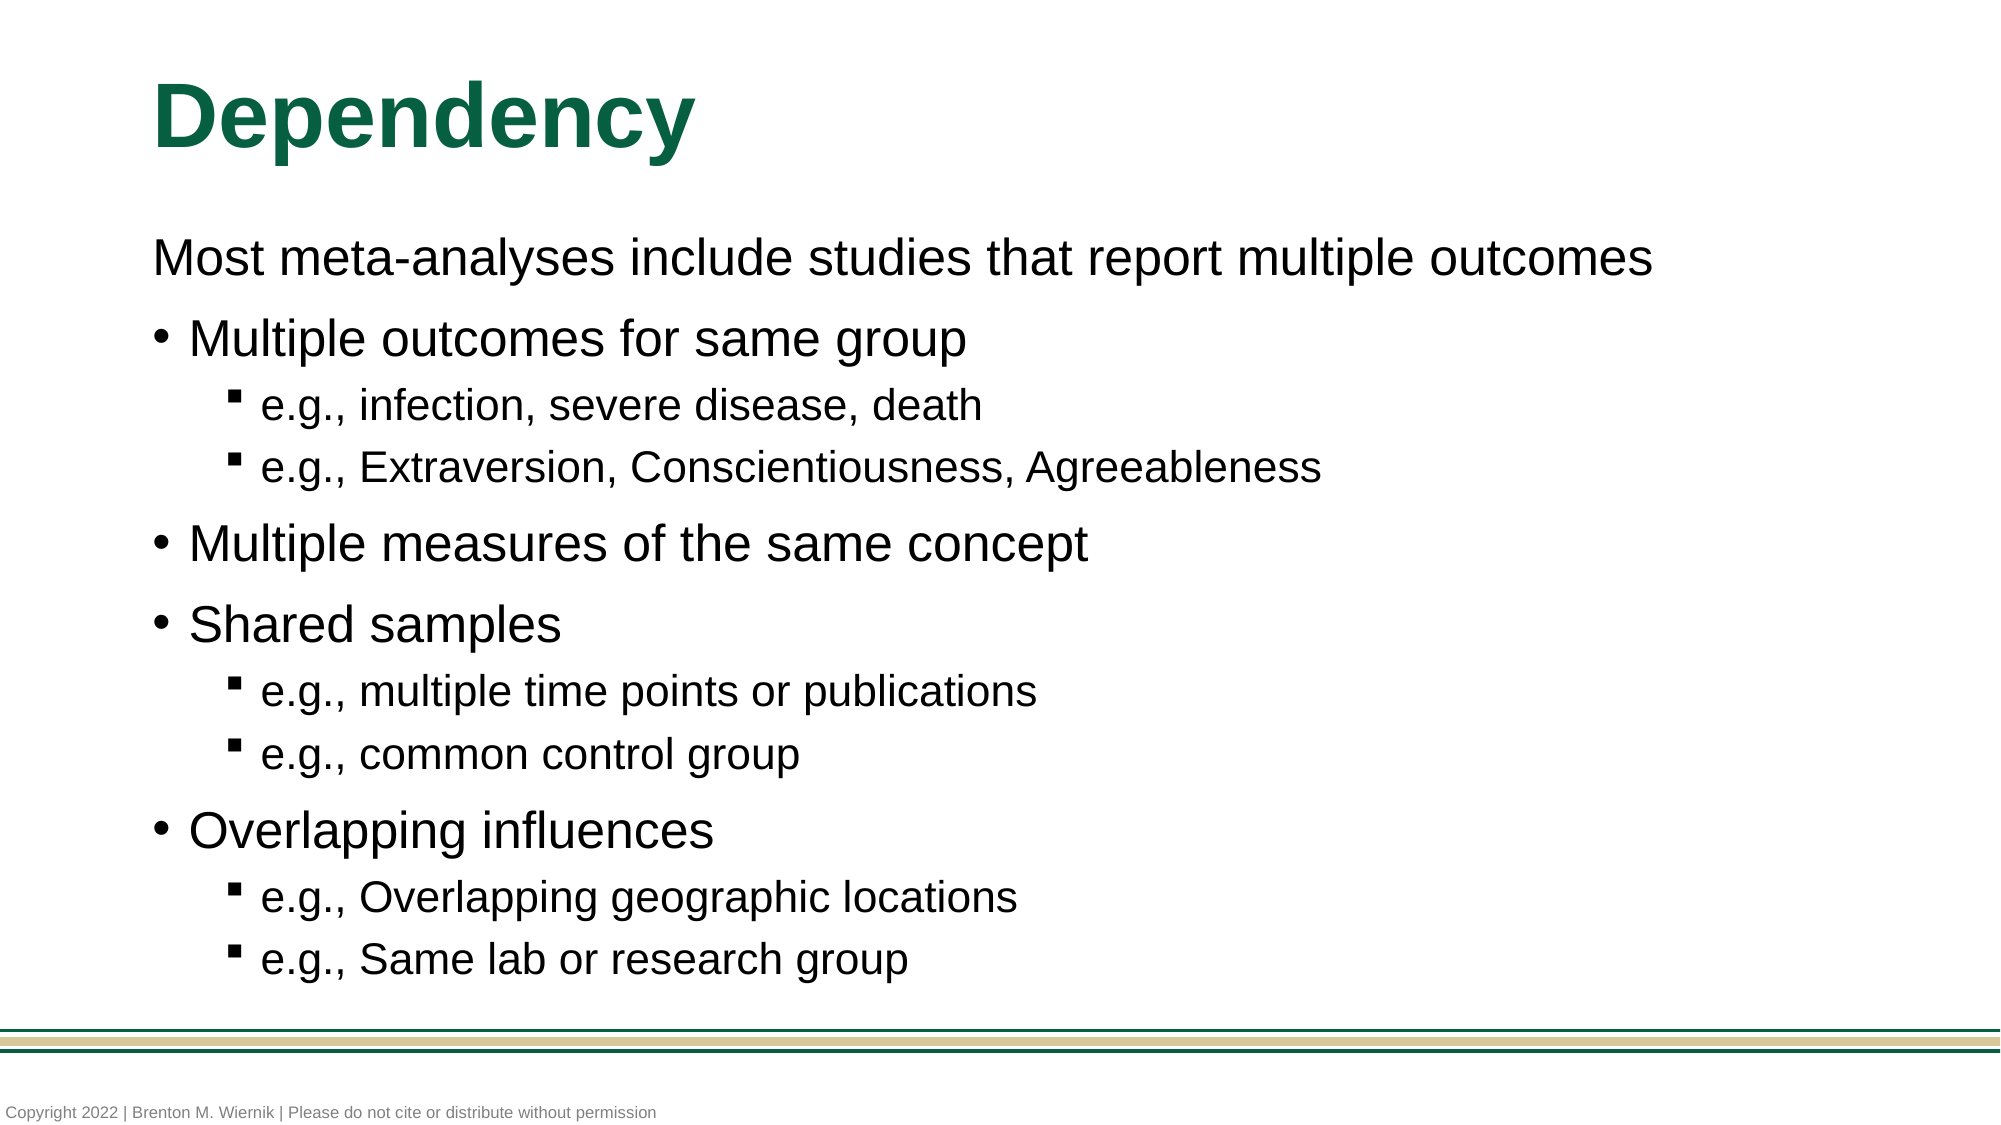

# Dependency
Most meta-analyses include studies that report multiple outcomes
Multiple outcomes for same group
e.g., infection, severe disease, death
e.g., Extraversion, Conscientiousness, Agreeableness
Multiple measures of the same concept
Shared samples
e.g., multiple time points or publications
e.g., common control group
Overlapping influences
e.g., Overlapping geographic locations
e.g., Same lab or research group